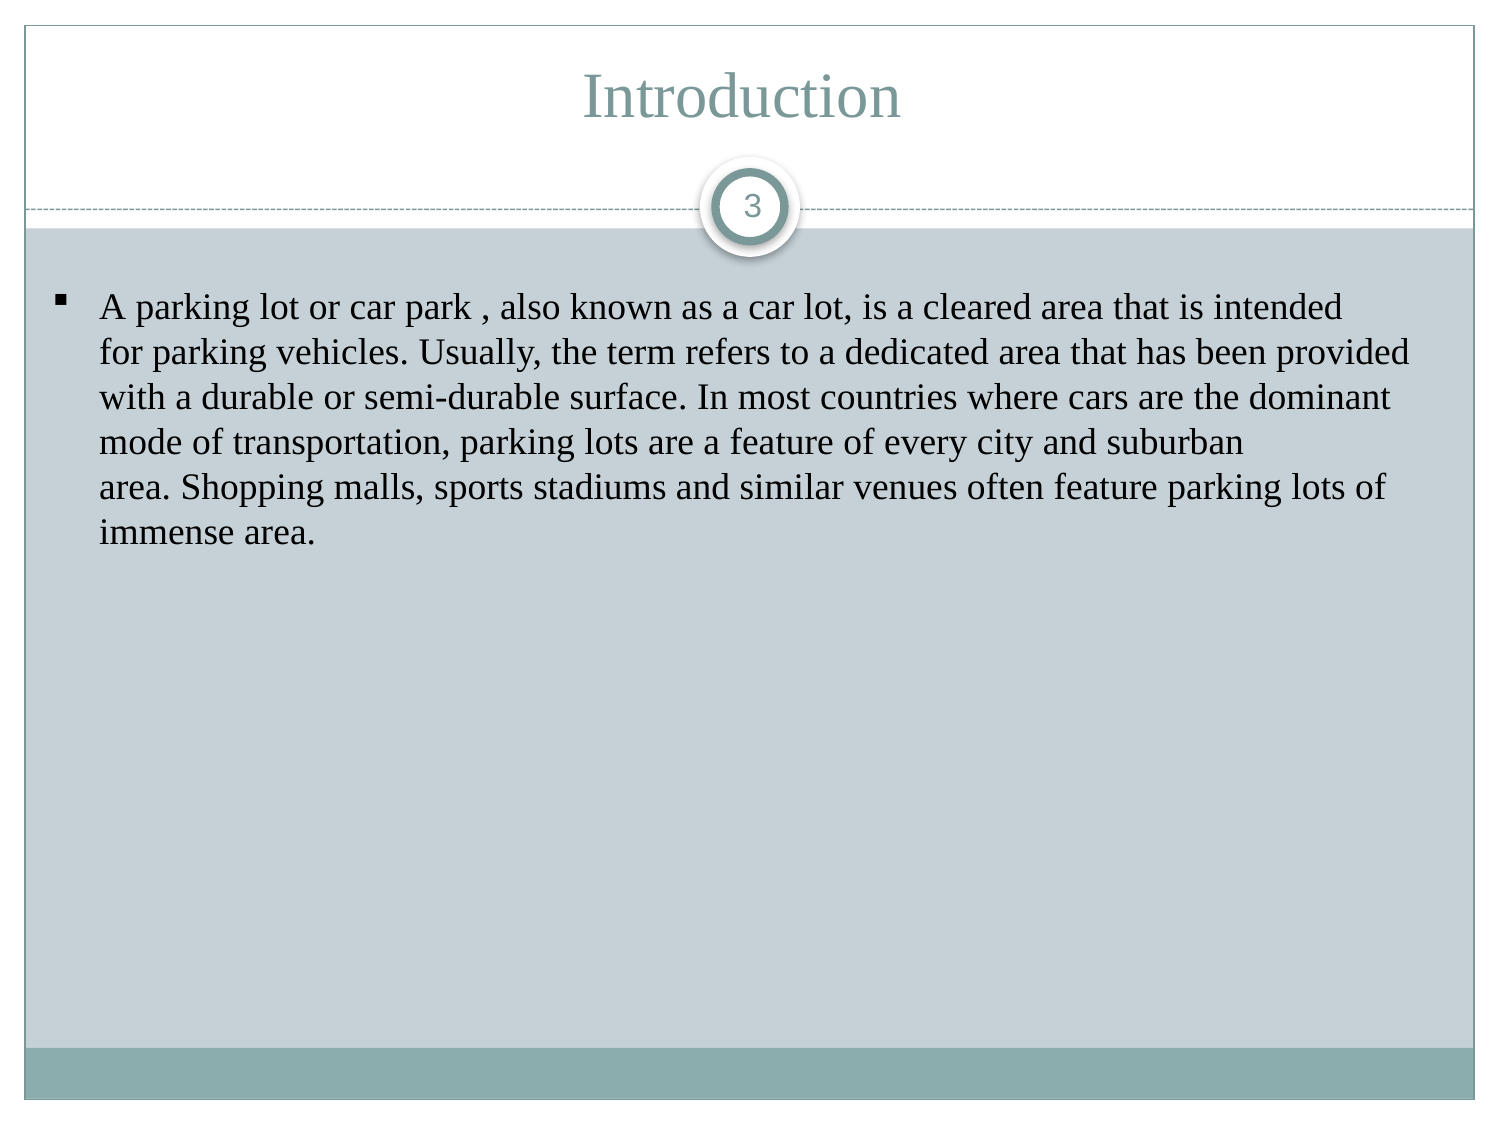

# Introduction
3
A parking lot or car park , also known as a car lot, is a cleared area that is intended for parking vehicles. Usually, the term refers to a dedicated area that has been provided with a durable or semi-durable surface. In most countries where cars are the dominant mode of transportation, parking lots are a feature of every city and suburban area. Shopping malls, sports stadiums and similar venues often feature parking lots of immense area.